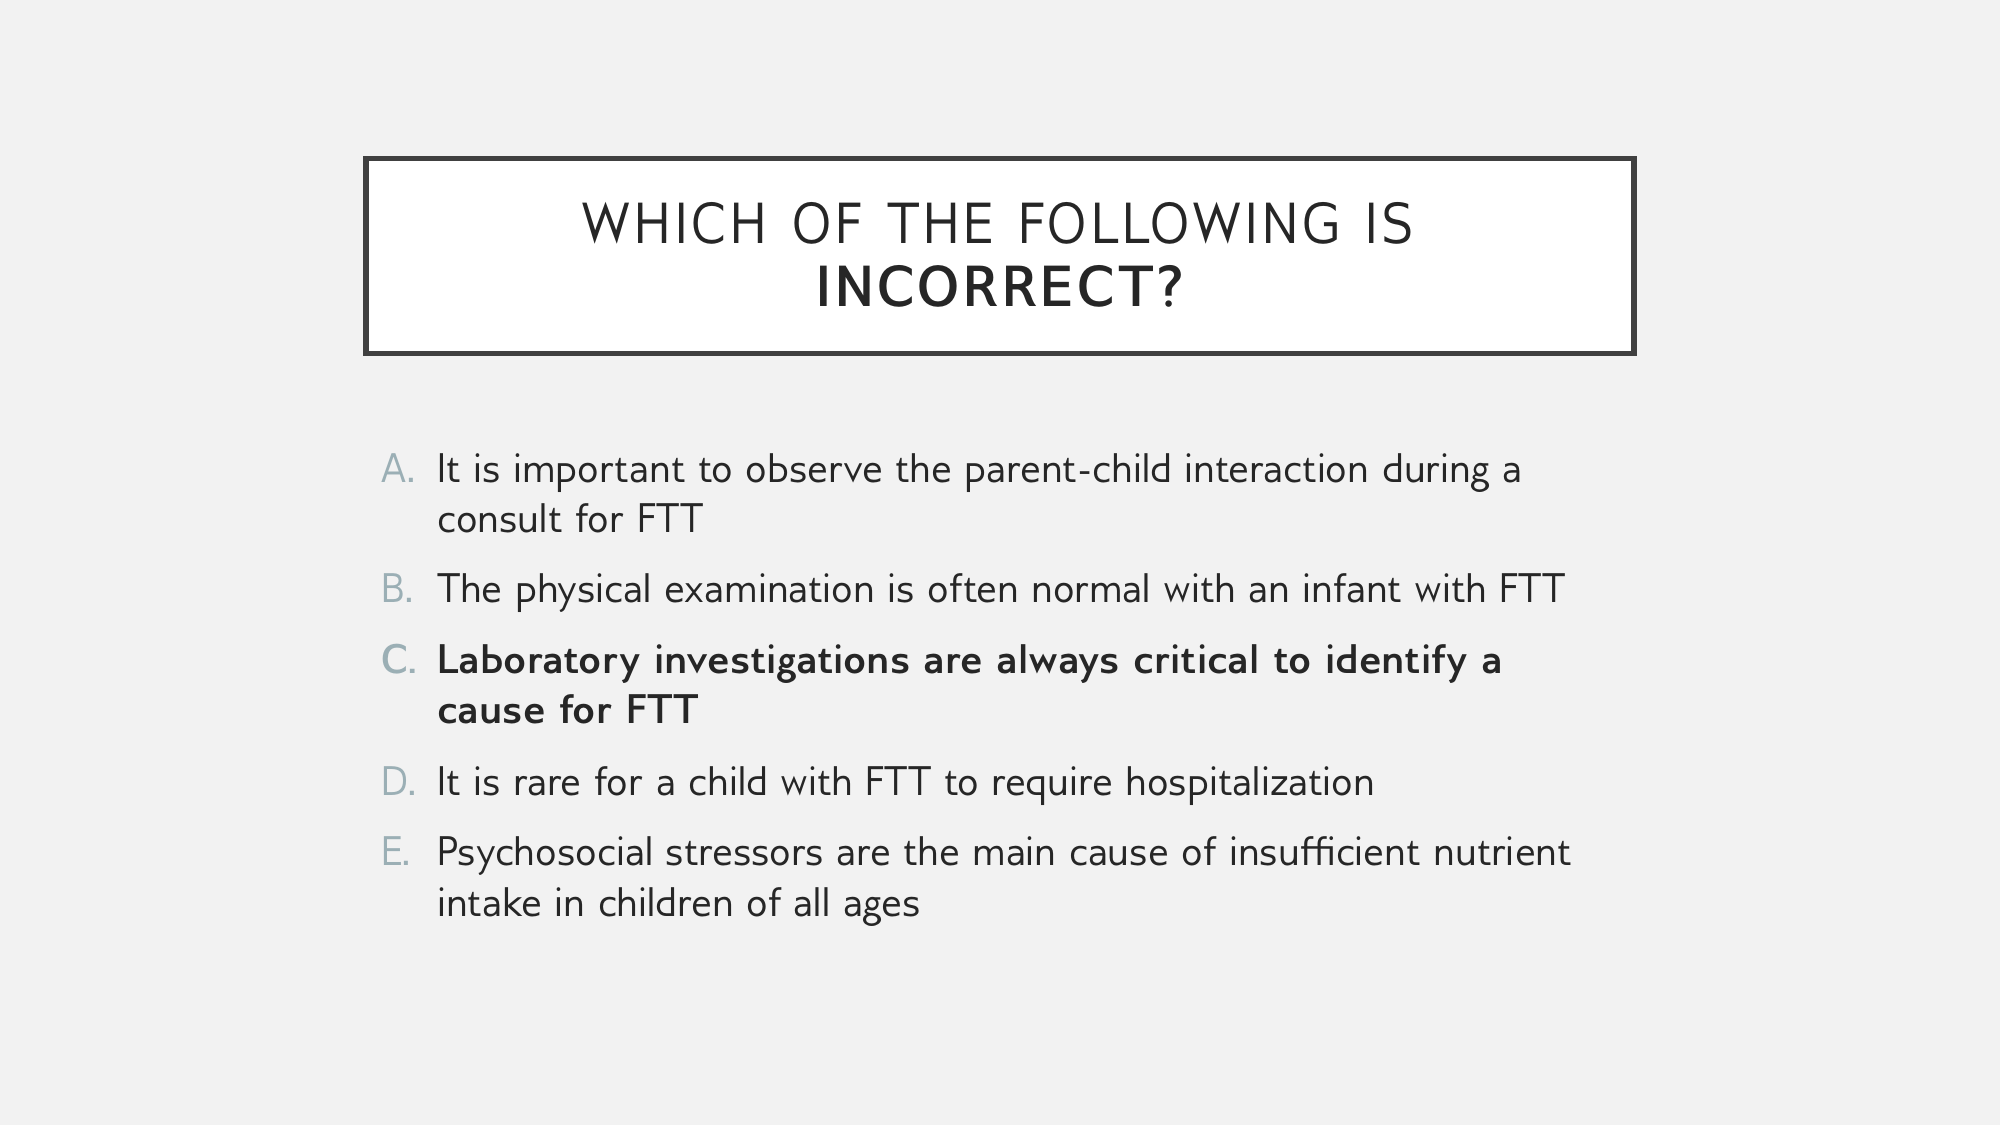

# Which of the following is Incorrect?
It is important to observe the parent-child interaction during a consult for FTT
The physical examination is often normal with an infant with FTT
Laboratory investigations are always critical to identify a cause for FTT
It is rare for a child with FTT to require hospitalization
Psychosocial stressors are the main cause of insufficient nutrient intake in children of all ages